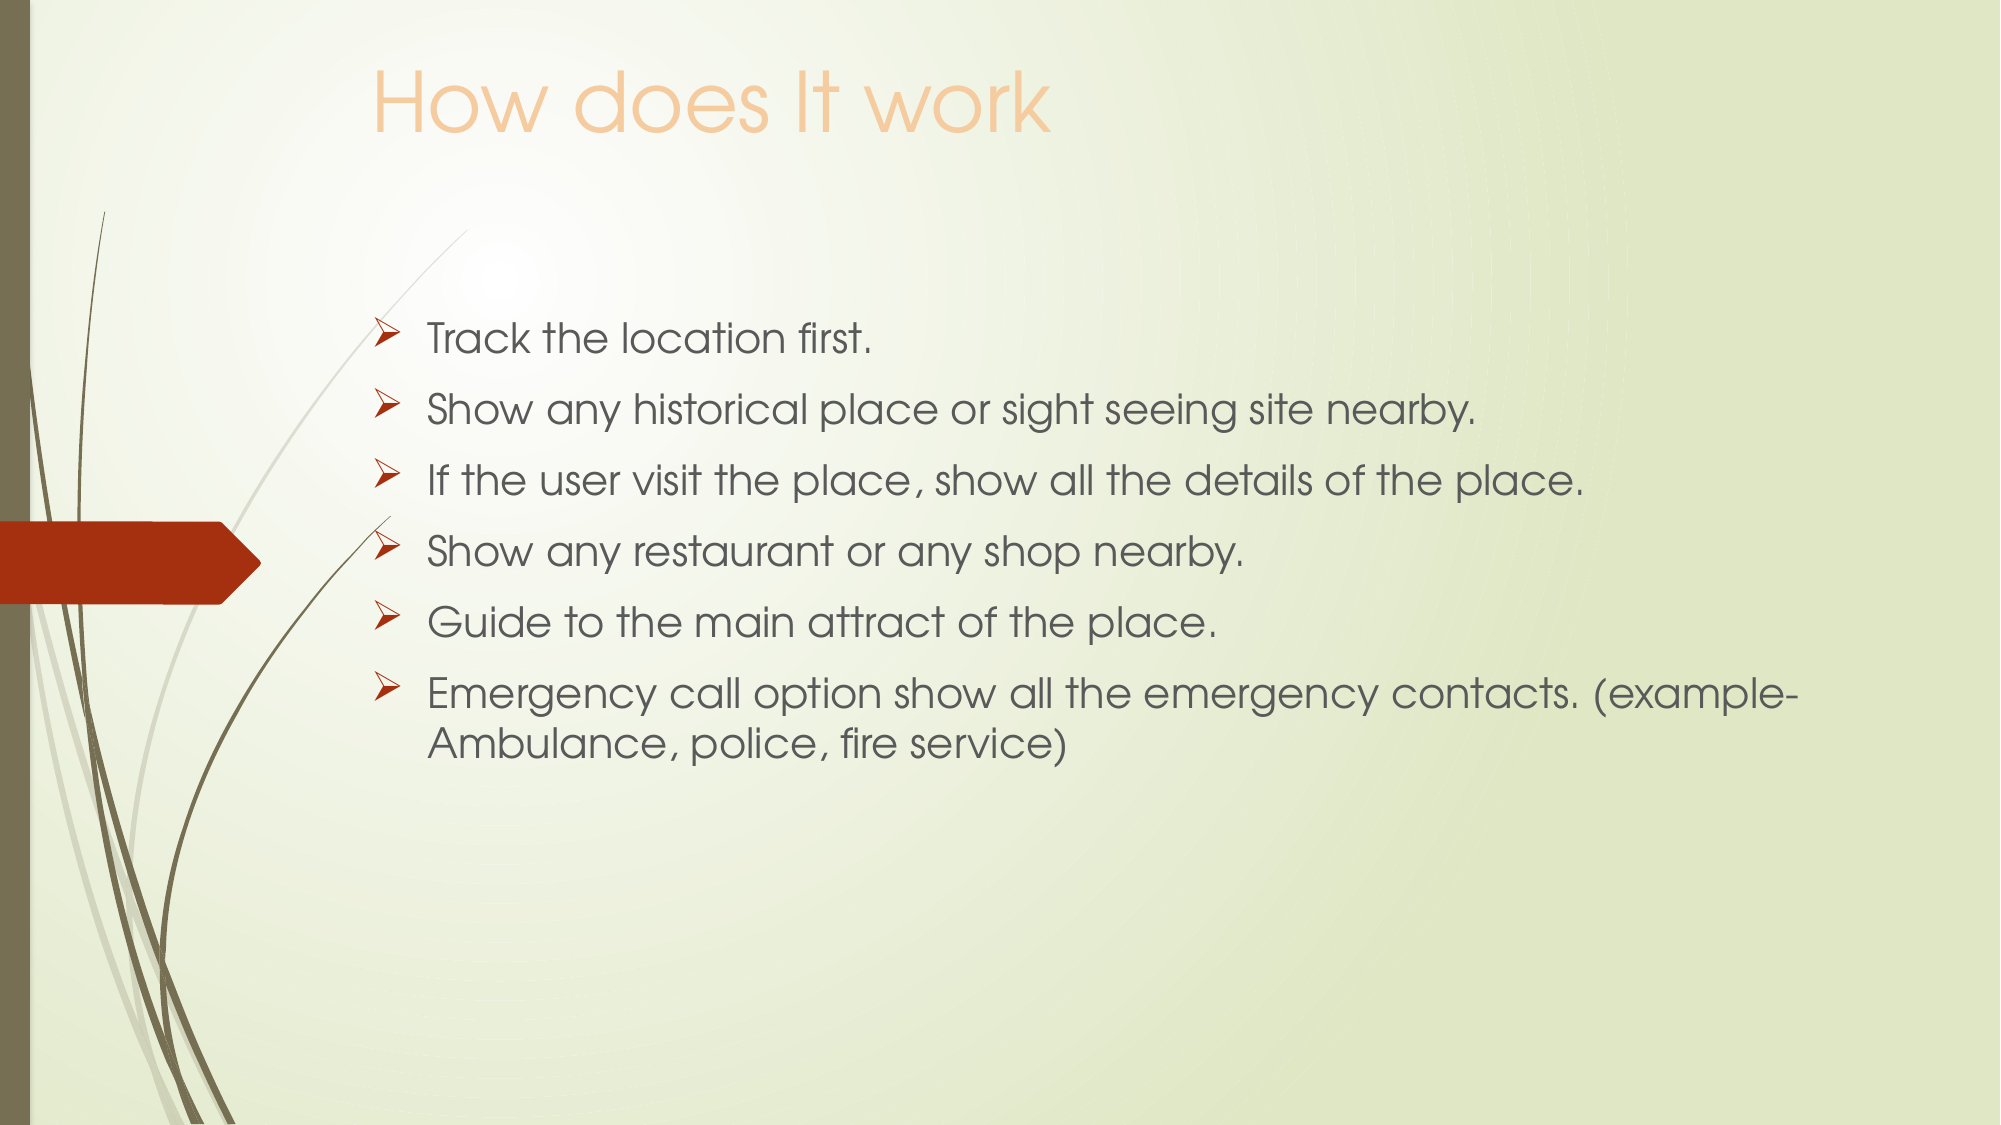

# How does It work
Track the location first.
Show any historical place or sight seeing site nearby.
If the user visit the place, show all the details of the place.
Show any restaurant or any shop nearby.
Guide to the main attract of the place.
Emergency call option show all the emergency contacts. (example- Ambulance, police, fire service)